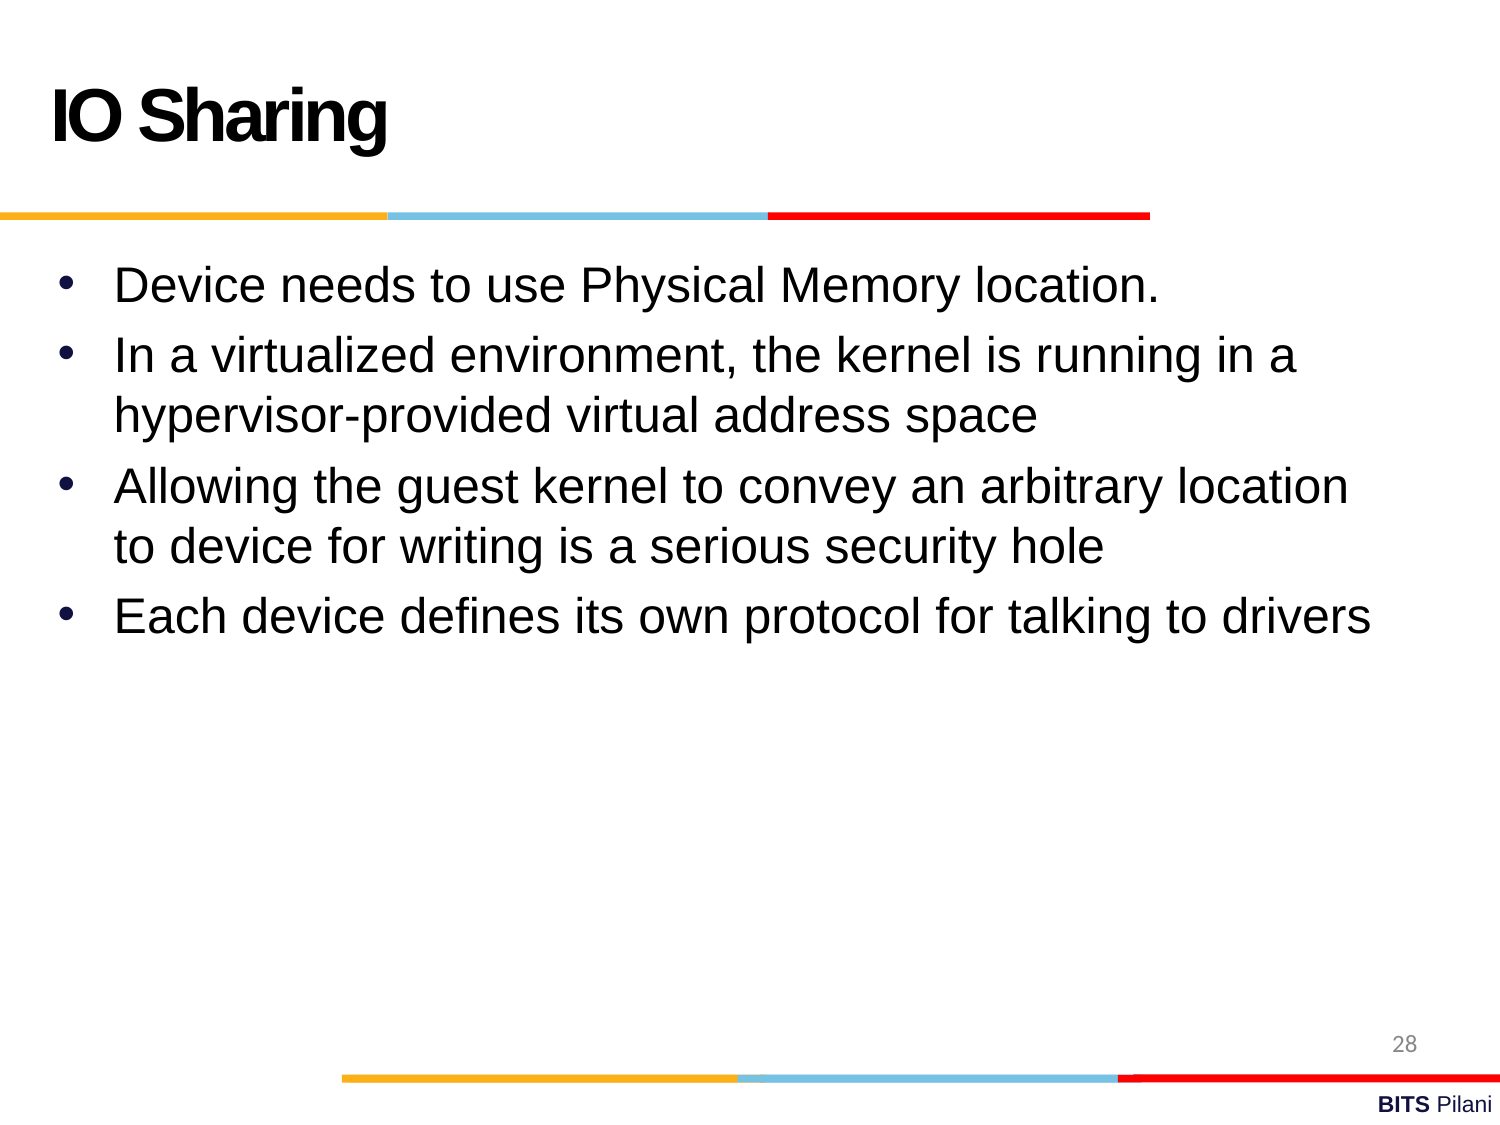

IO Sharing
Device needs to use Physical Memory location.
In a virtualized environment, the kernel is running in a hypervisor-provided virtual address space
Allowing the guest kernel to convey an arbitrary location to device for writing is a serious security hole
Each device defines its own protocol for talking to drivers
28